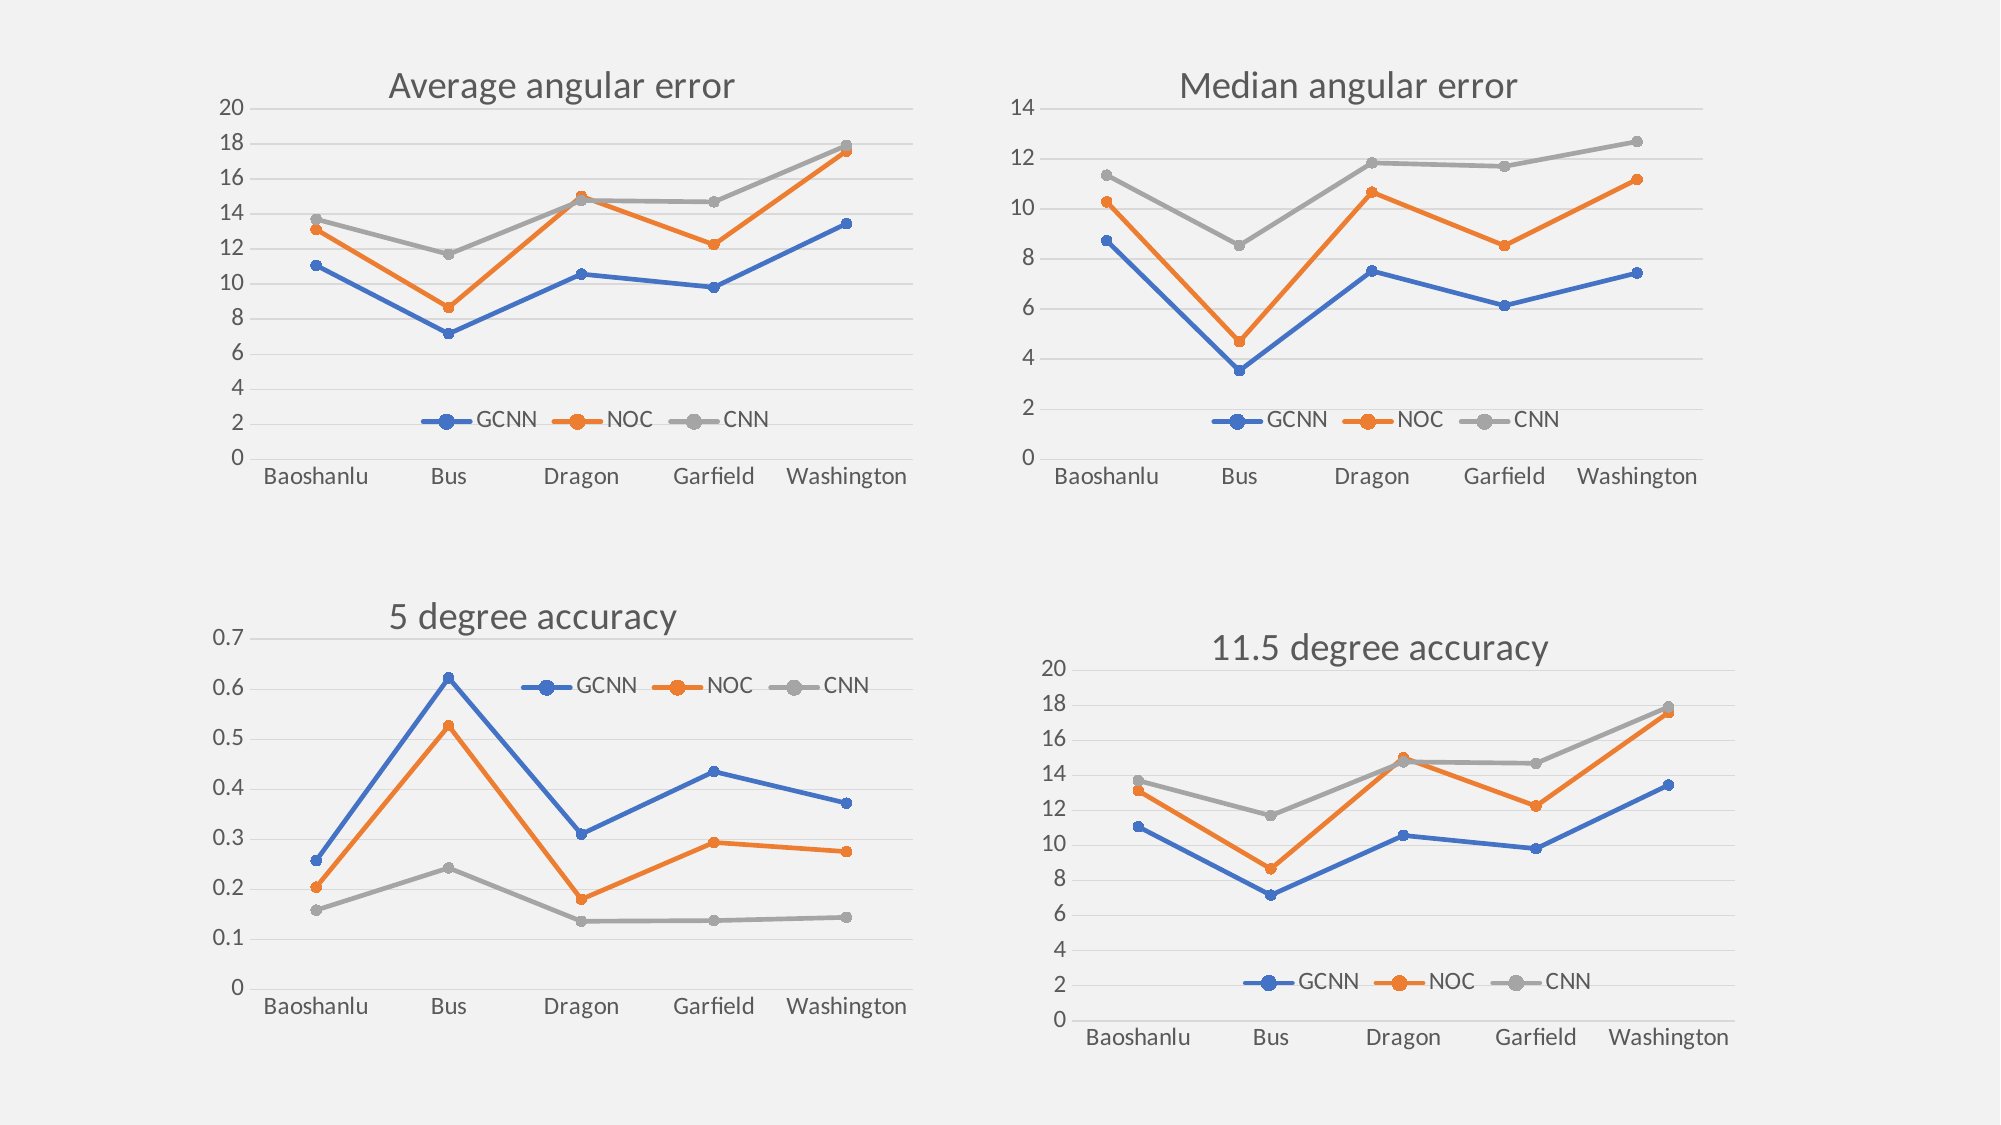

### Chart: Average angular error

| Category | GCNN | NOC | CNN |
|---|---|---|---|
| Baoshanlu | 11.08 | 13.13 | 13.71 |
| Bus | 7.17 | 8.67 | 11.71 |
| Dragon | 10.58 | 15.02 | 14.78 |
| Garfield | 9.82 | 12.26 | 14.7 |
| Washington | 13.46 | 17.6 | 17.92 |

### Chart: Median angular error

| Category | GCNN | NOC | CNN |
|---|---|---|---|
| Baoshanlu | 8.74 | 10.29 | 11.36 |
| Bus | 3.54 | 4.7 | 8.55 |
| Dragon | 7.53 | 10.68 | 11.85 |
| Garfield | 6.14 | 8.54 | 11.71 |
| Washington | 7.45 | 11.19 | 12.7 |

### Chart: 5 degree accuracy

| Category | GCNN | NOC | CNN |
|---|---|---|---|
| Baoshanlu | 0.2575 | 0.2045 | 0.1586 |
| Bus | 0.6228 | 0.5271 | 0.243 |
| Dragon | 0.3105 | 0.1802 | 0.1364 |
| Garfield | 0.4356 | 0.2939 | 0.1378 |
| Washington | 0.3725 | 0.2756 | 0.1442 |

### Chart: 11.5 degree accuracy

| Category | GCNN | NOC | CNN |
|---|---|---|---|
| Baoshanlu | 11.08 | 13.13 | 13.71 |
| Bus | 7.17 | 8.67 | 11.71 |
| Dragon | 10.58 | 15.02 | 14.78 |
| Garfield | 9.82 | 12.26 | 14.7 |
| Washington | 13.46 | 17.6 | 17.92 |